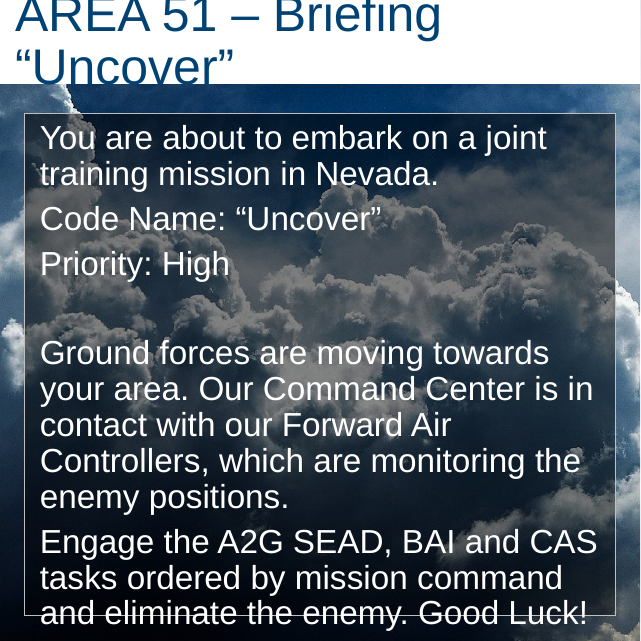

# AREA 51 – Briefing “Uncover”
You are about to embark on a joint training mission in Nevada.
Code Name: “Uncover”
Priority: High

Ground forces are moving towards your area. Our Command Center is in contact with our Forward Air Controllers, which are monitoring the enemy positions.
Engage the A2G SEAD, BAI and CAS tasks ordered by mission command and eliminate the enemy. Good Luck!